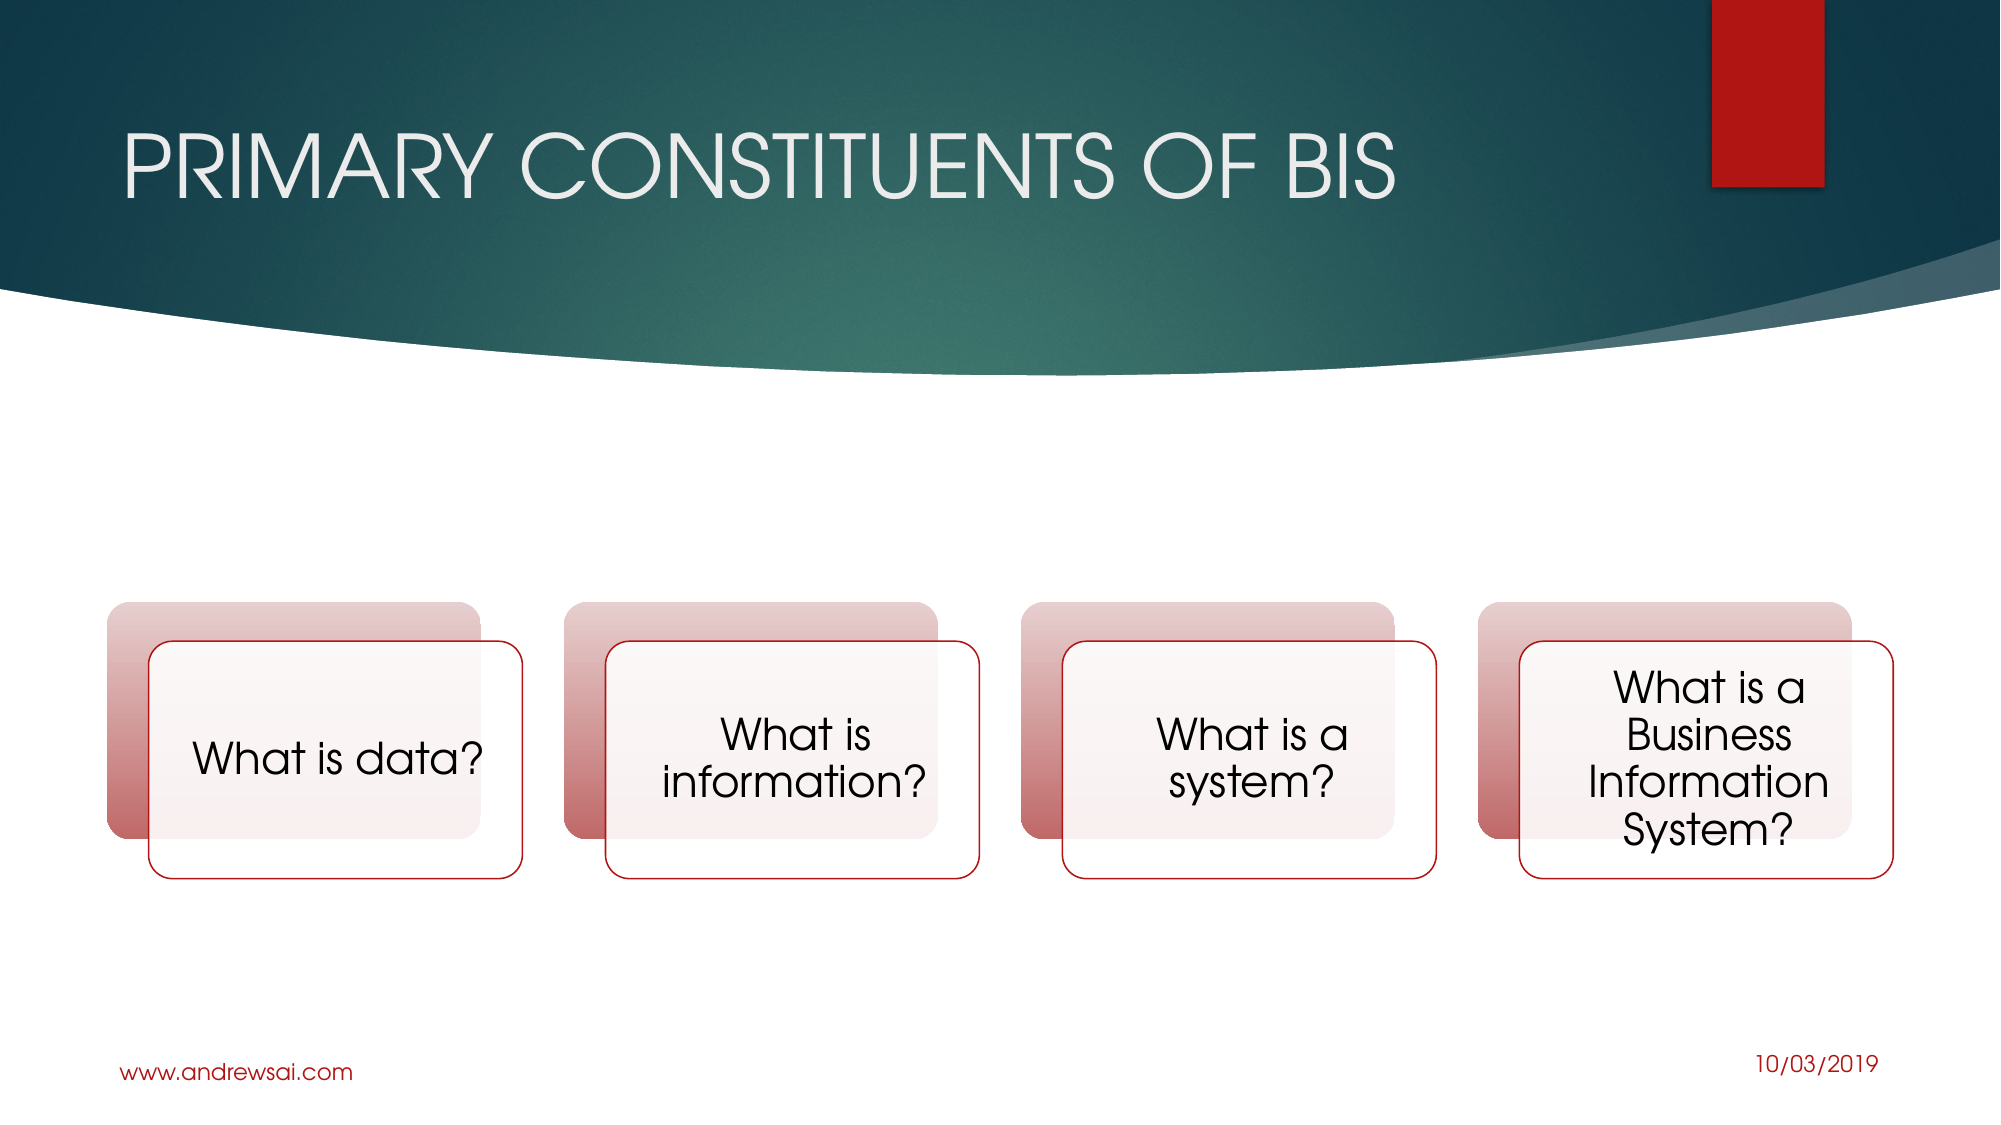

# PRIMARY CONSTITUENTS OF BIS

What is data?
What is information?
What is a system?
What is a Business Information System?
www.andrewsai.com
10/03/2019